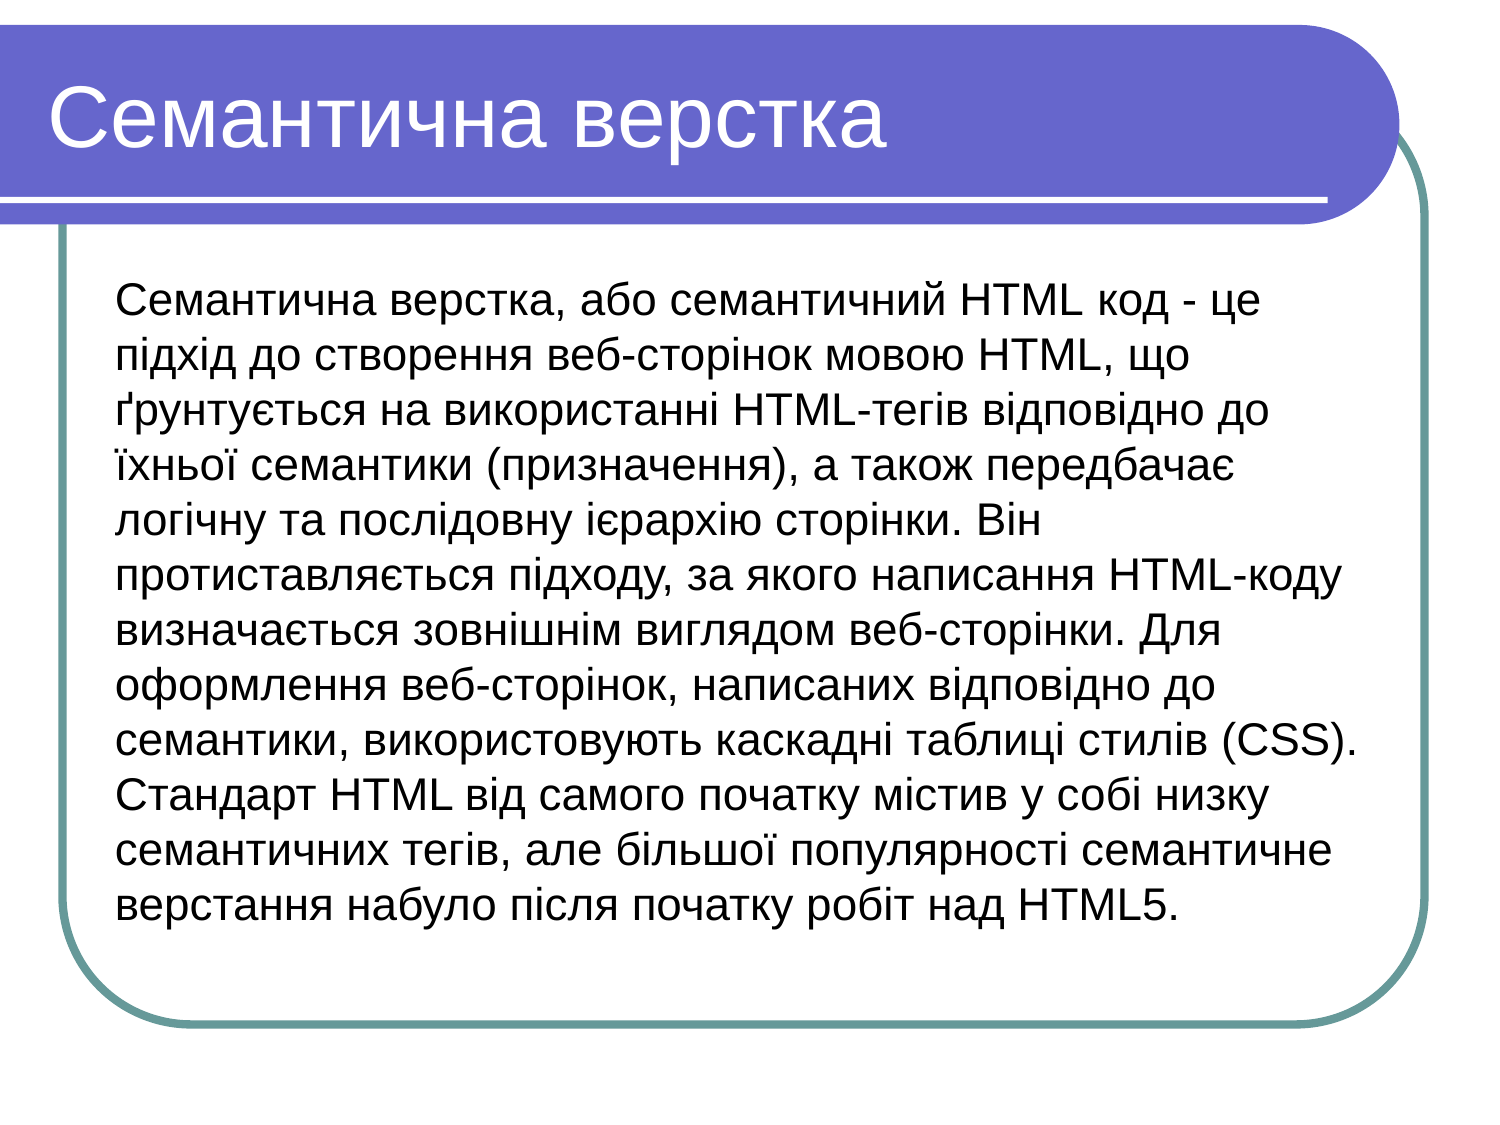

Семантична верстка
Семантична верстка, або семантичний HTML код - це підхід до створення веб-сторінок мовою HTML, що ґрунтується на використанні HTML-тегів відповідно до їхньої семантики (призначення), а також передбачає логічну та послідовну ієрархію сторінки. Він протиставляється підходу, за якого написання HTML-коду визначається зовнішнім виглядом веб-сторінки. Для оформлення веб-сторінок, написаних відповідно до семантики, використовують каскадні таблиці стилів (CSS). Стандарт HTML від самого початку містив у собі низку семантичних тегів, але більшої популярності семантичне верстання набуло після початку робіт над HTML5.